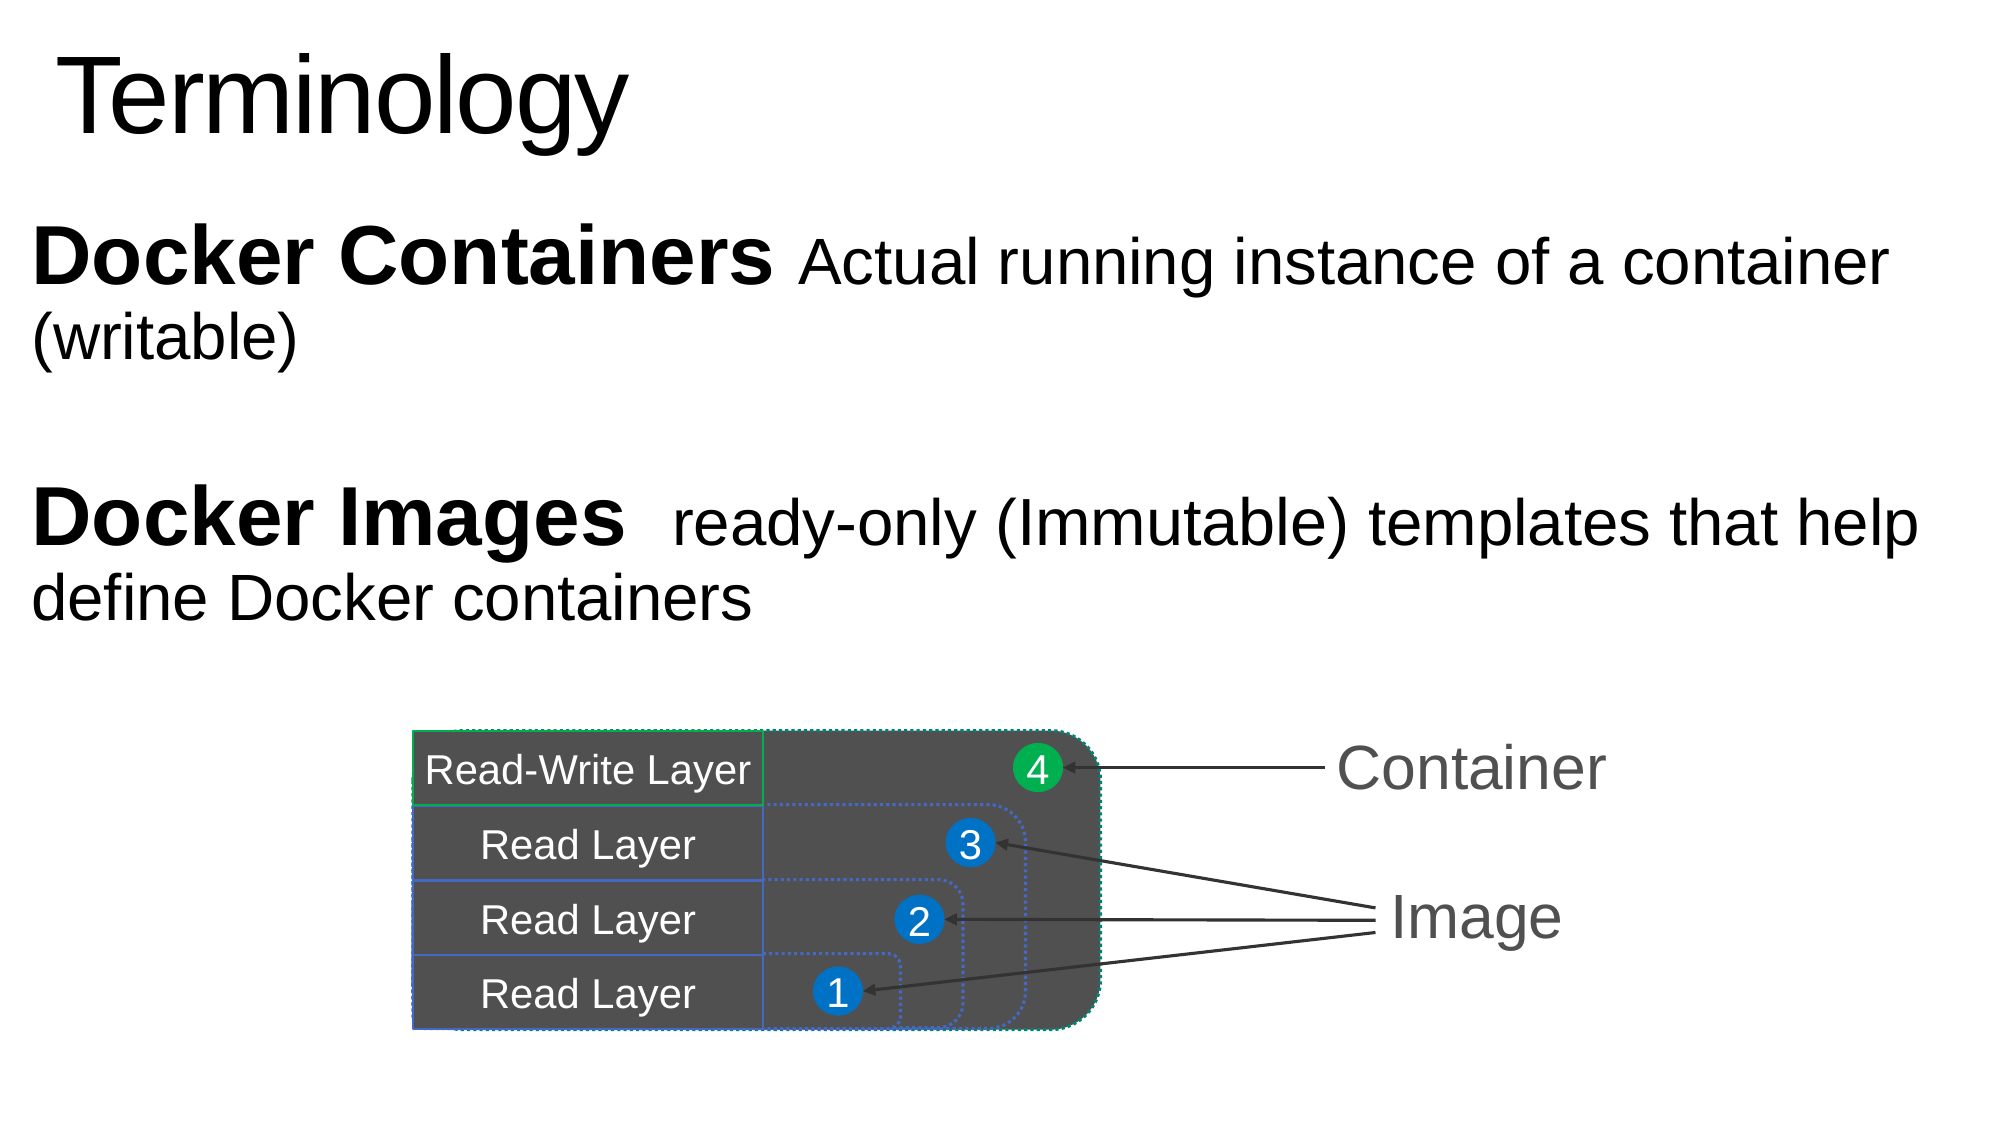

# Terminology
Docker Containers Actual running instance of a container (writable)

Docker Images  ready-only (Immutable) templates that help define Docker containers

Container

Read-Write Layer
4

Read Layer
3
Image

Read Layer
2

Read Layer
1